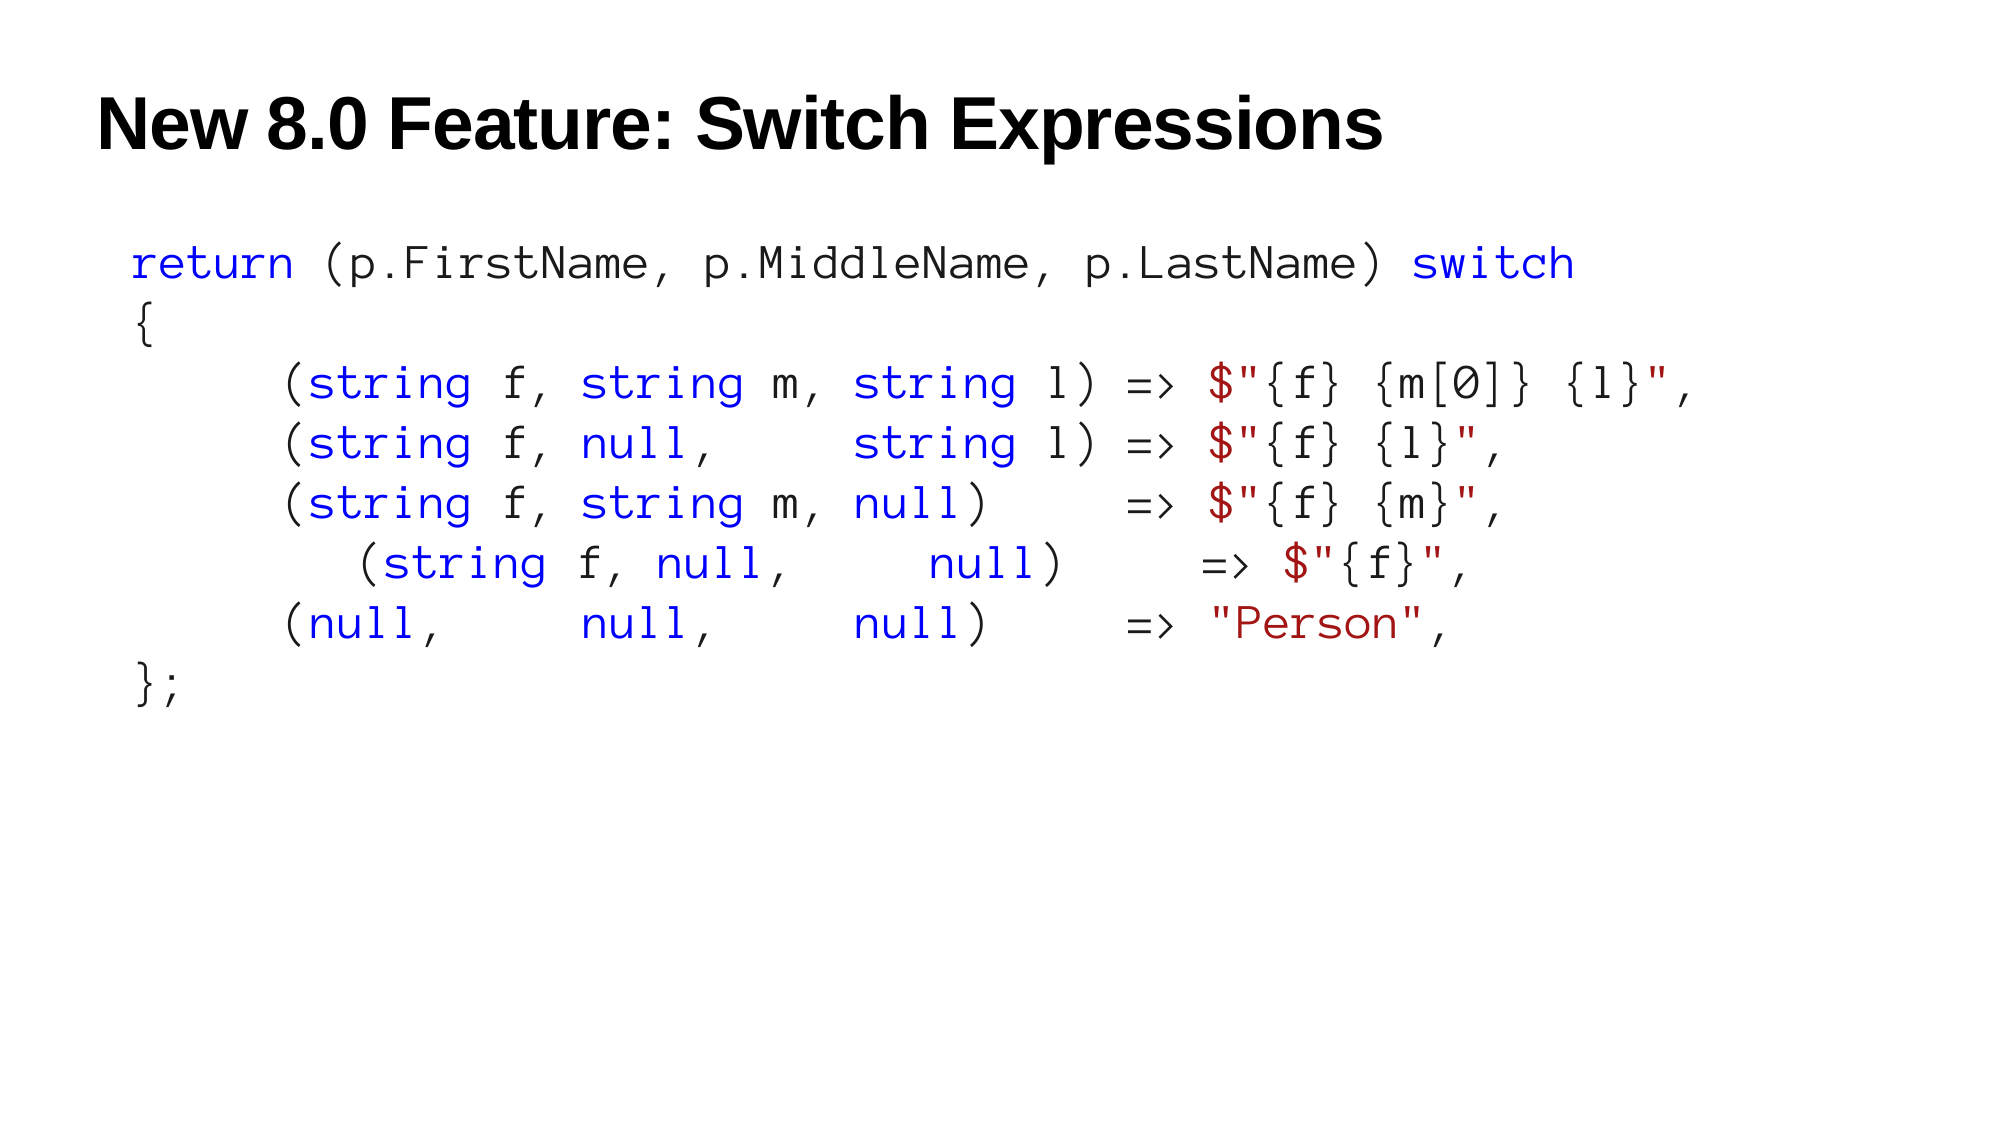

# New 8.0 Feature: Switch Expressions
return (p.FirstName, p.MiddleName, p.LastName) switch
{
	(string f, string m, string l) => $"{f} {m[0]} {l}",
	(string f, null,     string l) => $"{f} {l}",
	(string f, string m, null)     => $"{f} {m}",
	(string f, null,     null)     => $"{f}",
	(null,     null,     null)     => "Person",
};